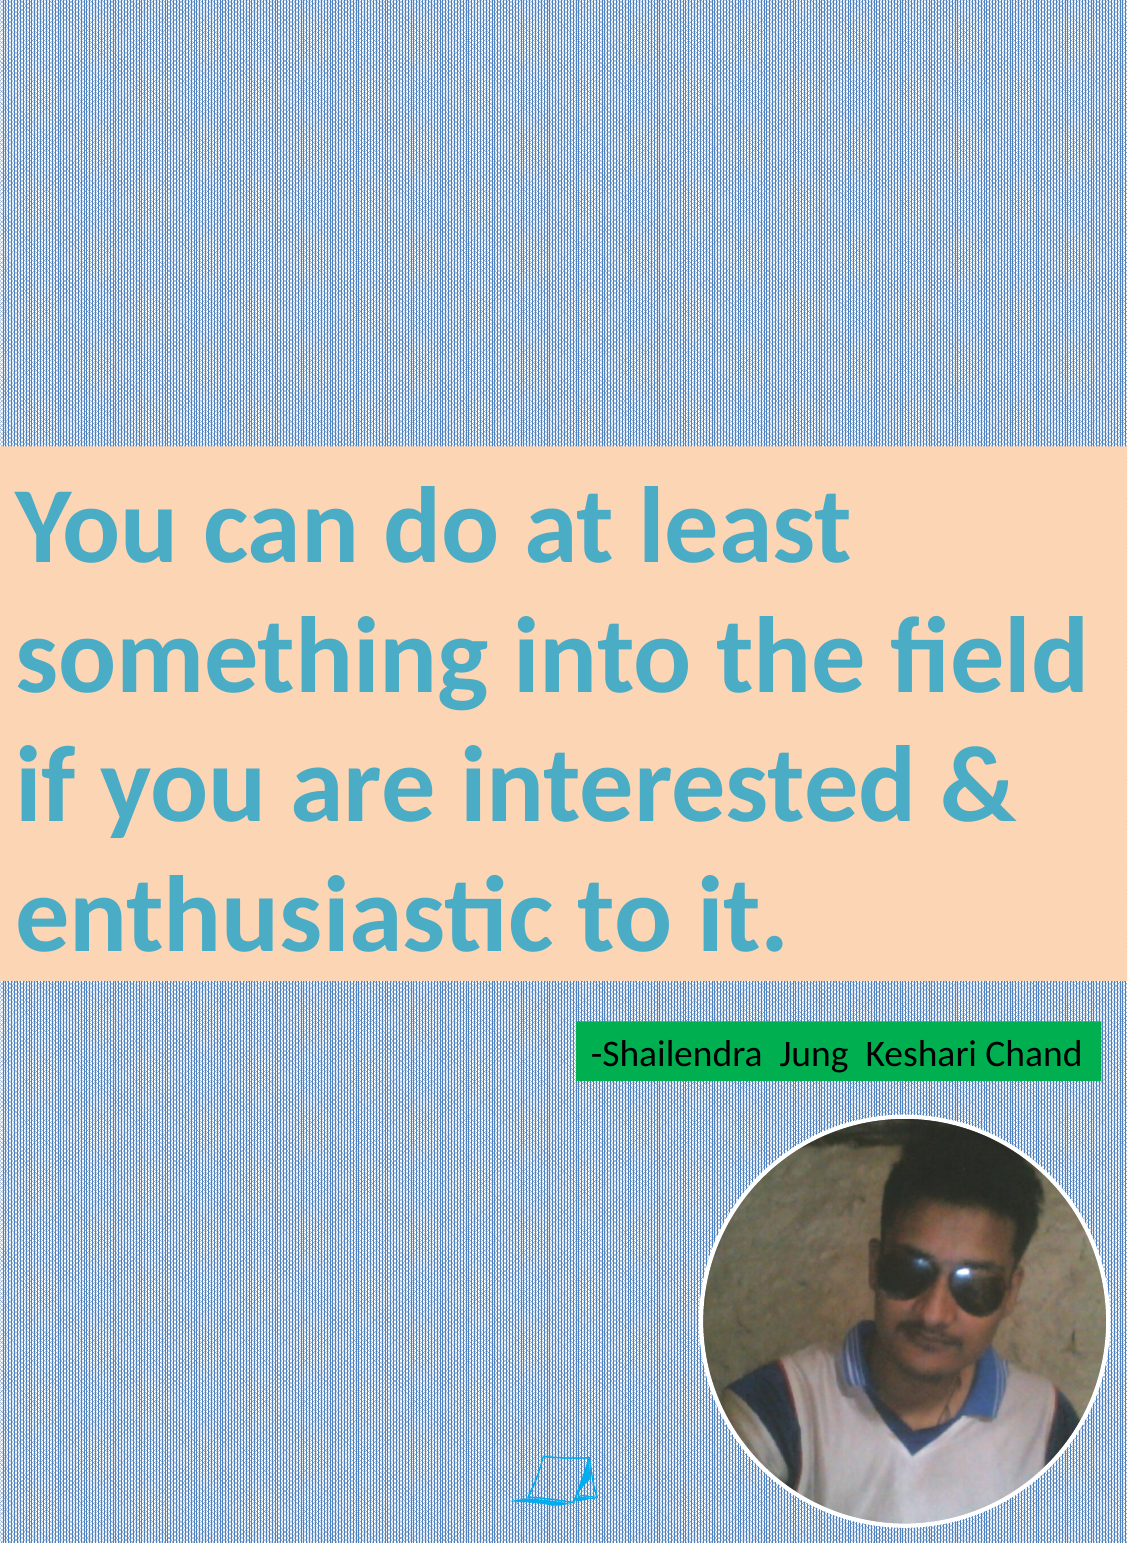

You can do at least
something into the field
if you are interested &
enthusiastic to it.
-Shailendra  Jung  Keshari Chand